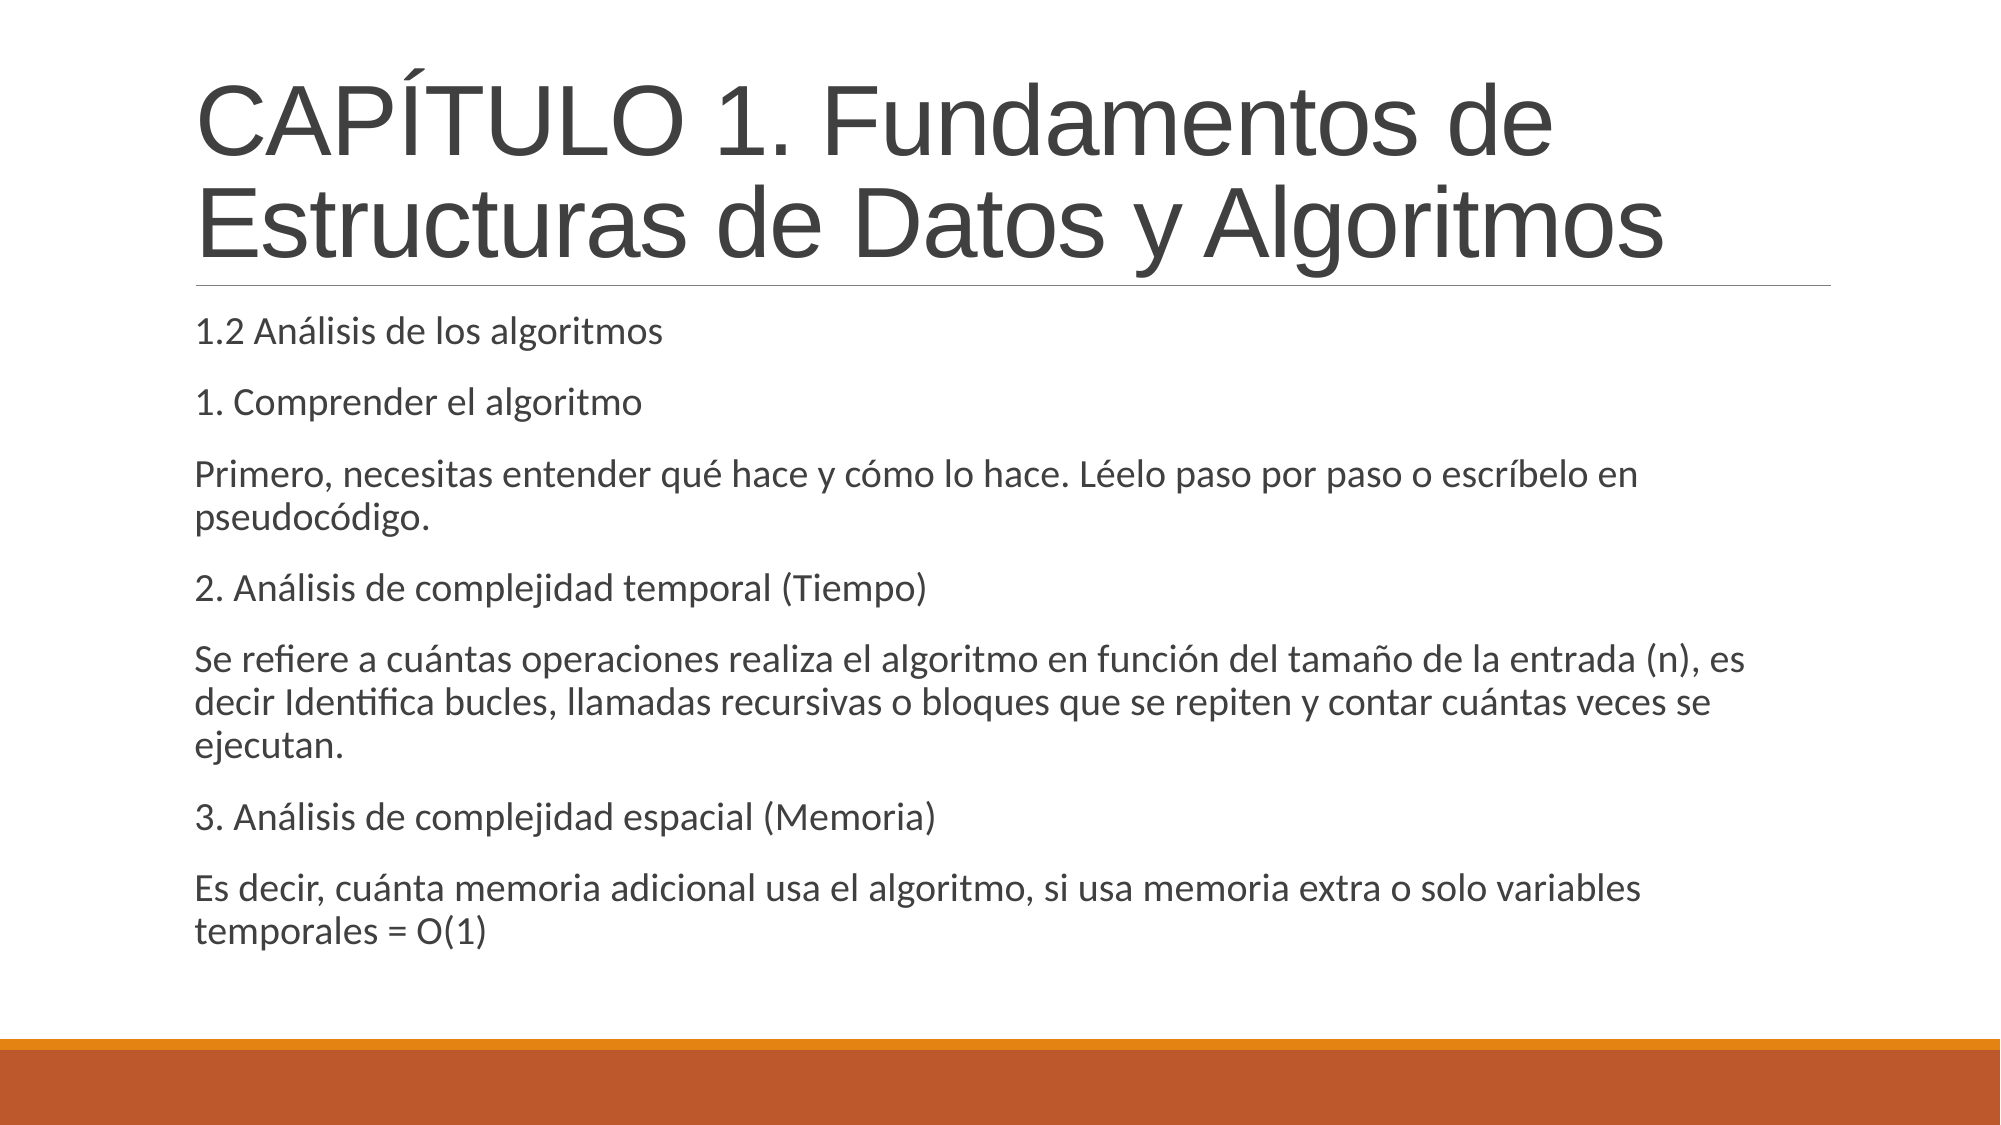

# CAPÍTULO 1. Fundamentos de Estructuras de Datos y Algoritmos
1.2 Análisis de los algoritmos
1. Comprender el algoritmo
Primero, necesitas entender qué hace y cómo lo hace. Léelo paso por paso o escríbelo en pseudocódigo.
2. Análisis de complejidad temporal (Tiempo)
Se refiere a cuántas operaciones realiza el algoritmo en función del tamaño de la entrada (n), es decir Identifica bucles, llamadas recursivas o bloques que se repiten y contar cuántas veces se ejecutan.
3. Análisis de complejidad espacial (Memoria)
Es decir, cuánta memoria adicional usa el algoritmo, si usa memoria extra o solo variables temporales = O(1)